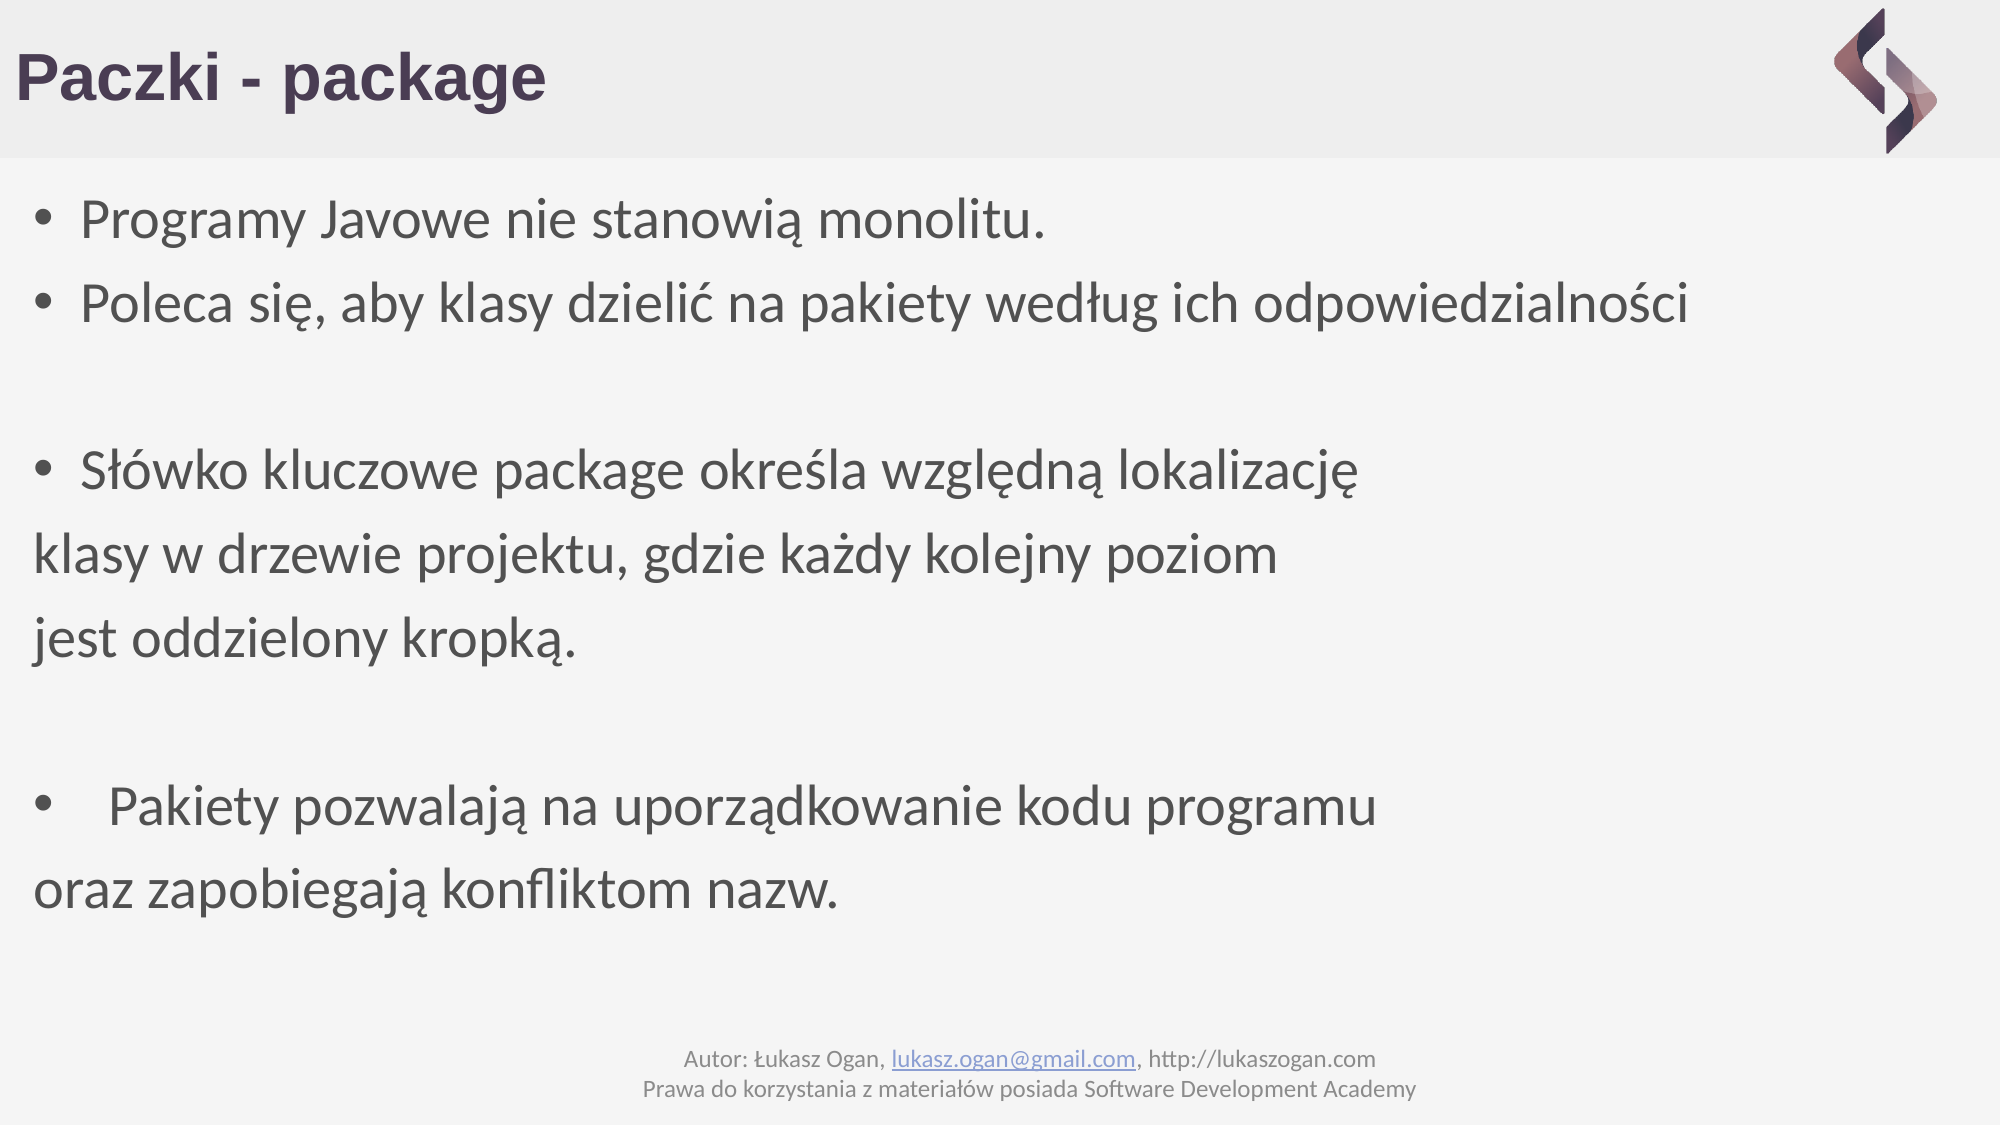

# Paczki - package
Programy Javowe nie stanowią monolitu.
Poleca się, aby klasy dzielić na pakiety według ich odpowiedzialności

Słówko kluczowe package określa względną lokalizację
klasy w drzewie projektu, gdzie każdy kolejny poziom
jest oddzielony kropką.

Pakiety pozwalają na uporządkowanie kodu programu
oraz zapobiegają konfliktom nazw.

Autor: Łukasz Ogan, lukasz.ogan@gmail.com, http://lukaszogan.com
Prawa do korzystania z materiałów posiada Software Development Academy